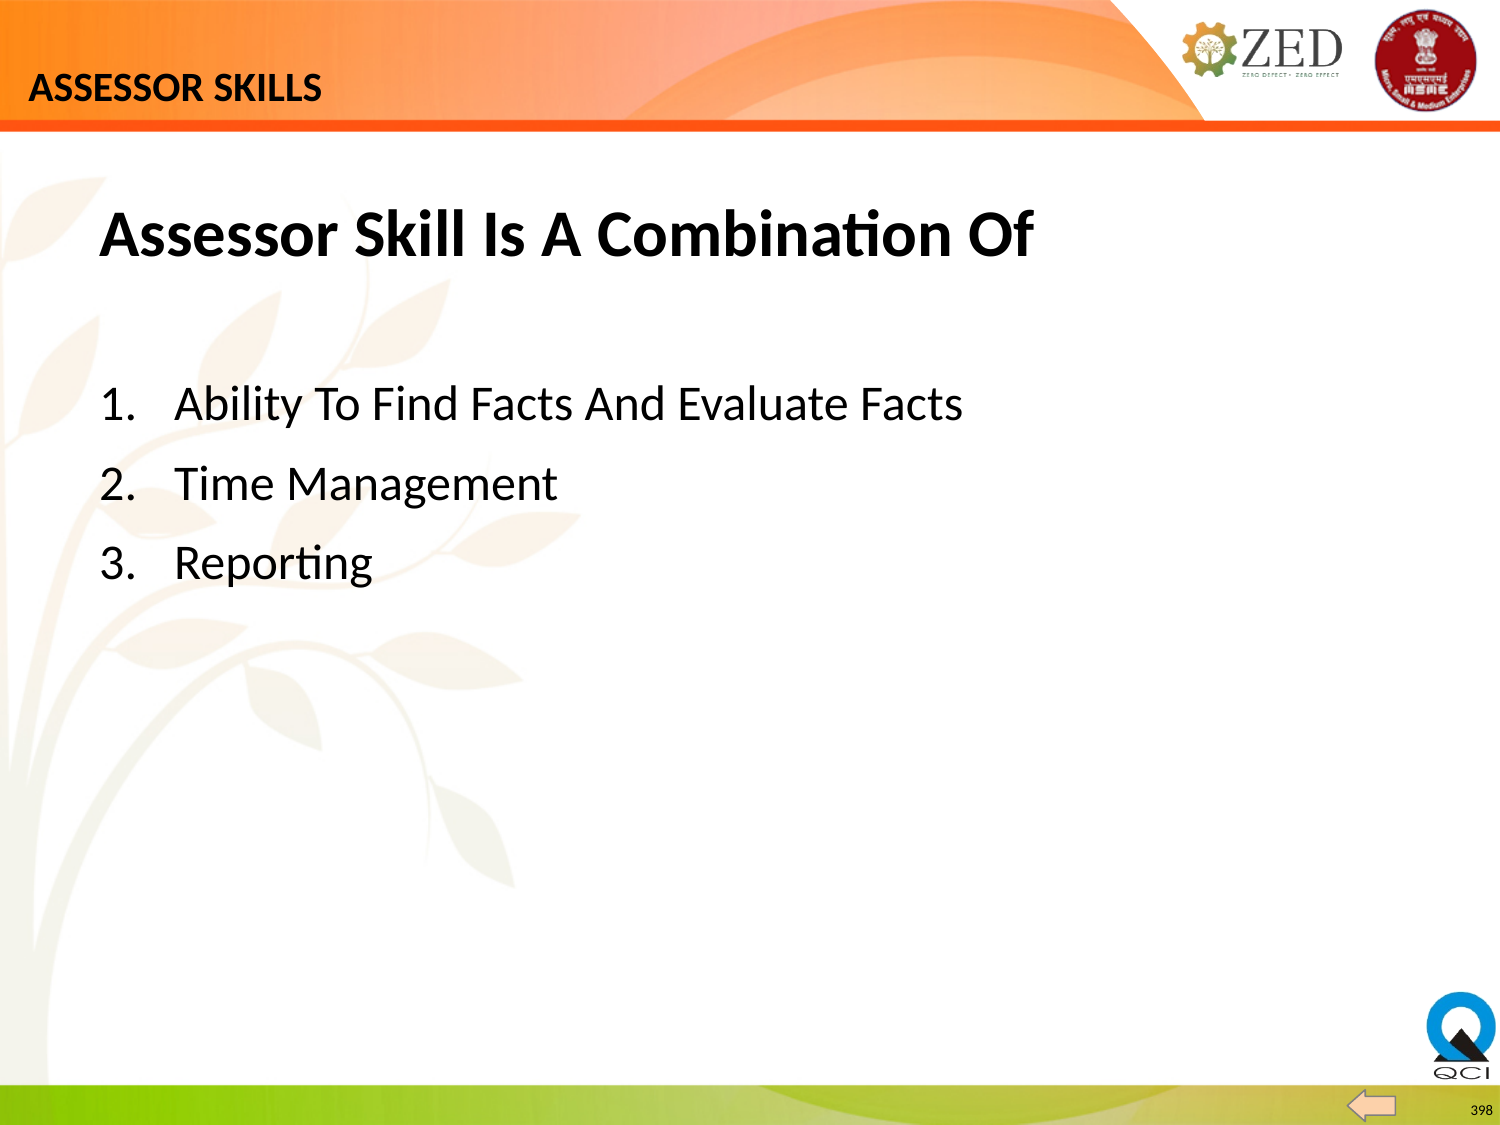

# ASSESSOR SKILLS
Assessor Skill Is A Combination Of

Ability To Find Facts And Evaluate Facts
Time Management
Reporting